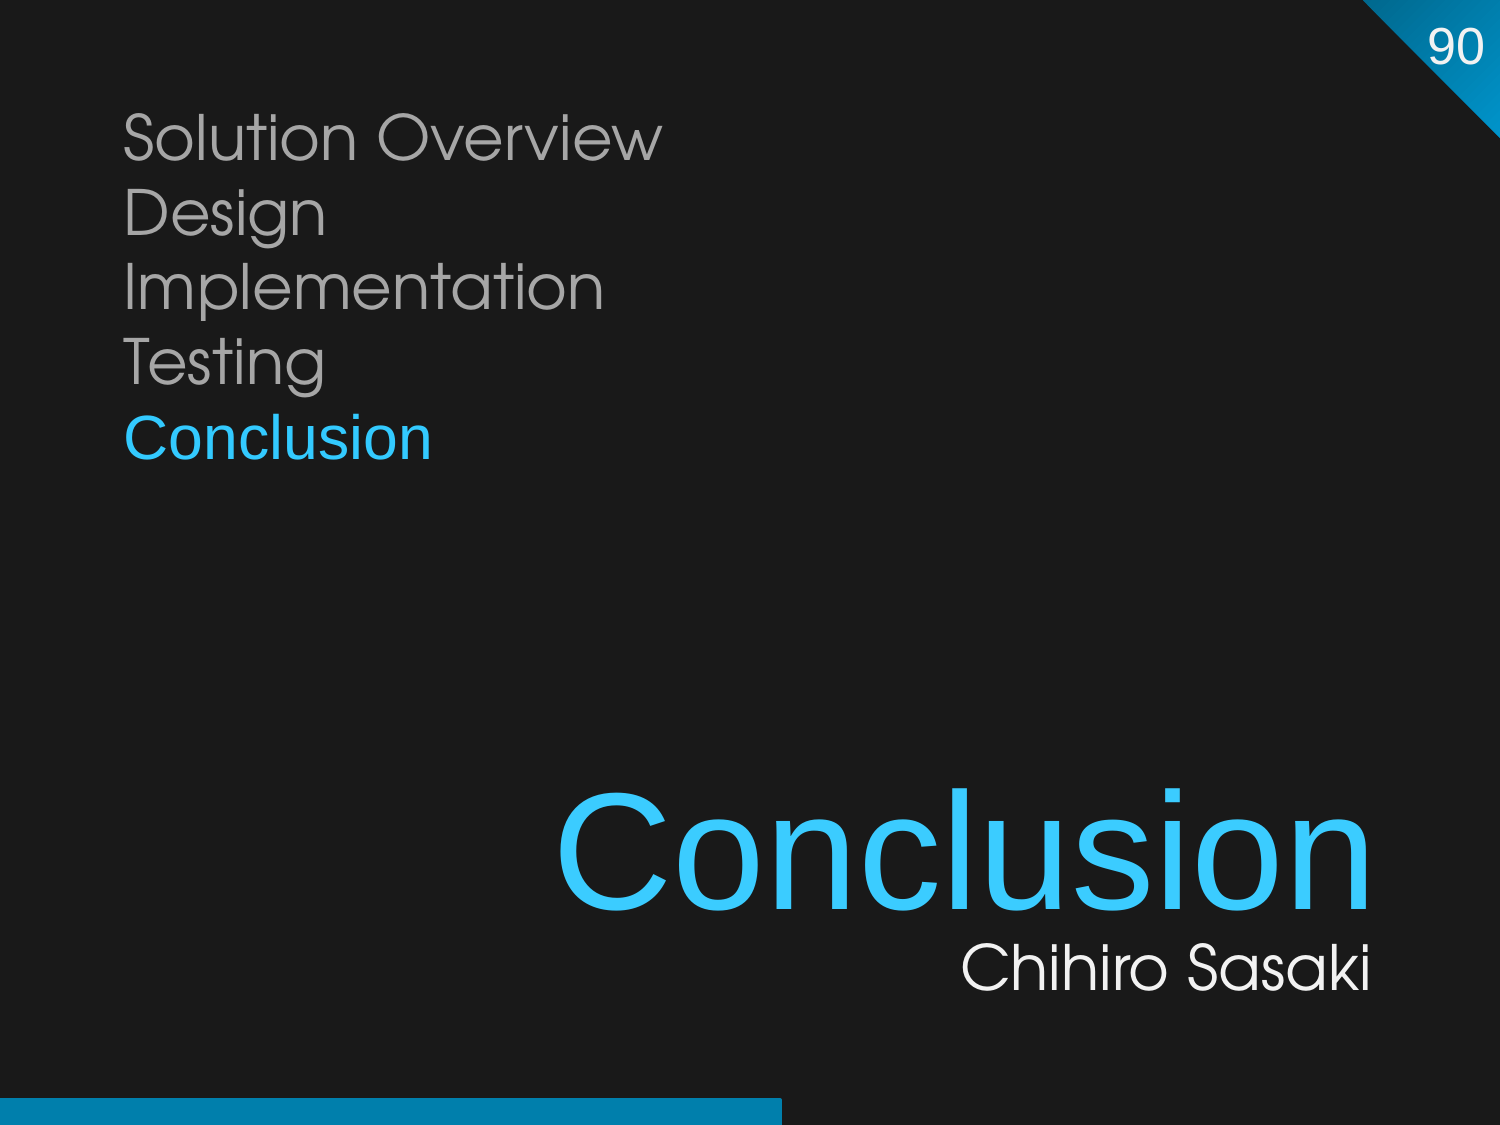

90
Solution Overview
Design
Implementation
Testing
Conclusion
Conclusion
Chihiro Sasaki